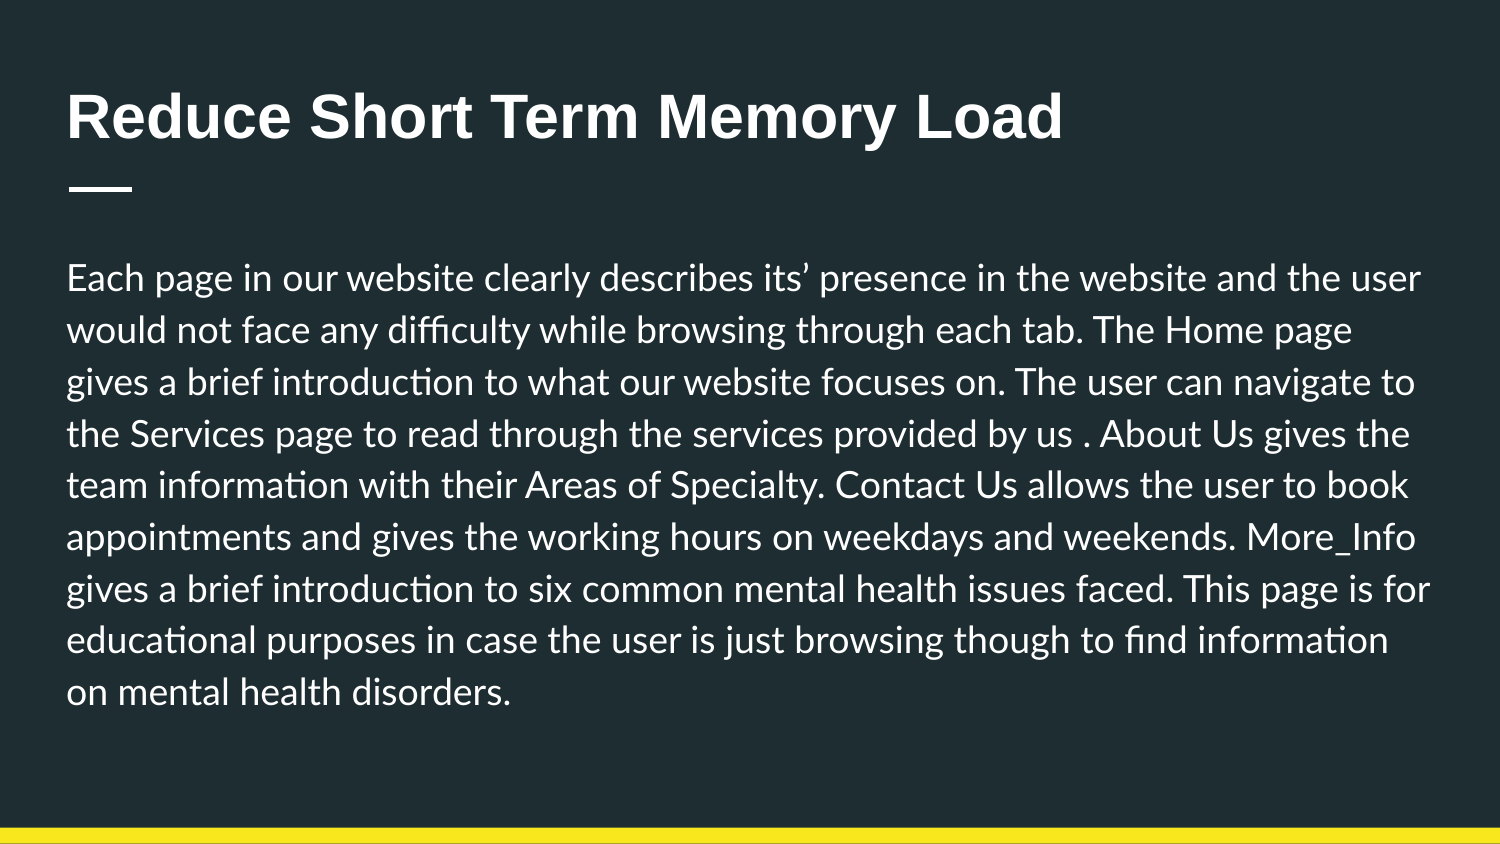

# Reduce Short Term Memory Load
Each page in our website clearly describes its’ presence in the website and the user would not face any difficulty while browsing through each tab. The Home page gives a brief introduction to what our website focuses on. The user can navigate to the Services page to read through the services provided by us . About Us gives the team information with their Areas of Specialty. Contact Us allows the user to book appointments and gives the working hours on weekdays and weekends. More_Info gives a brief introduction to six common mental health issues faced. This page is for educational purposes in case the user is just browsing though to find information on mental health disorders.